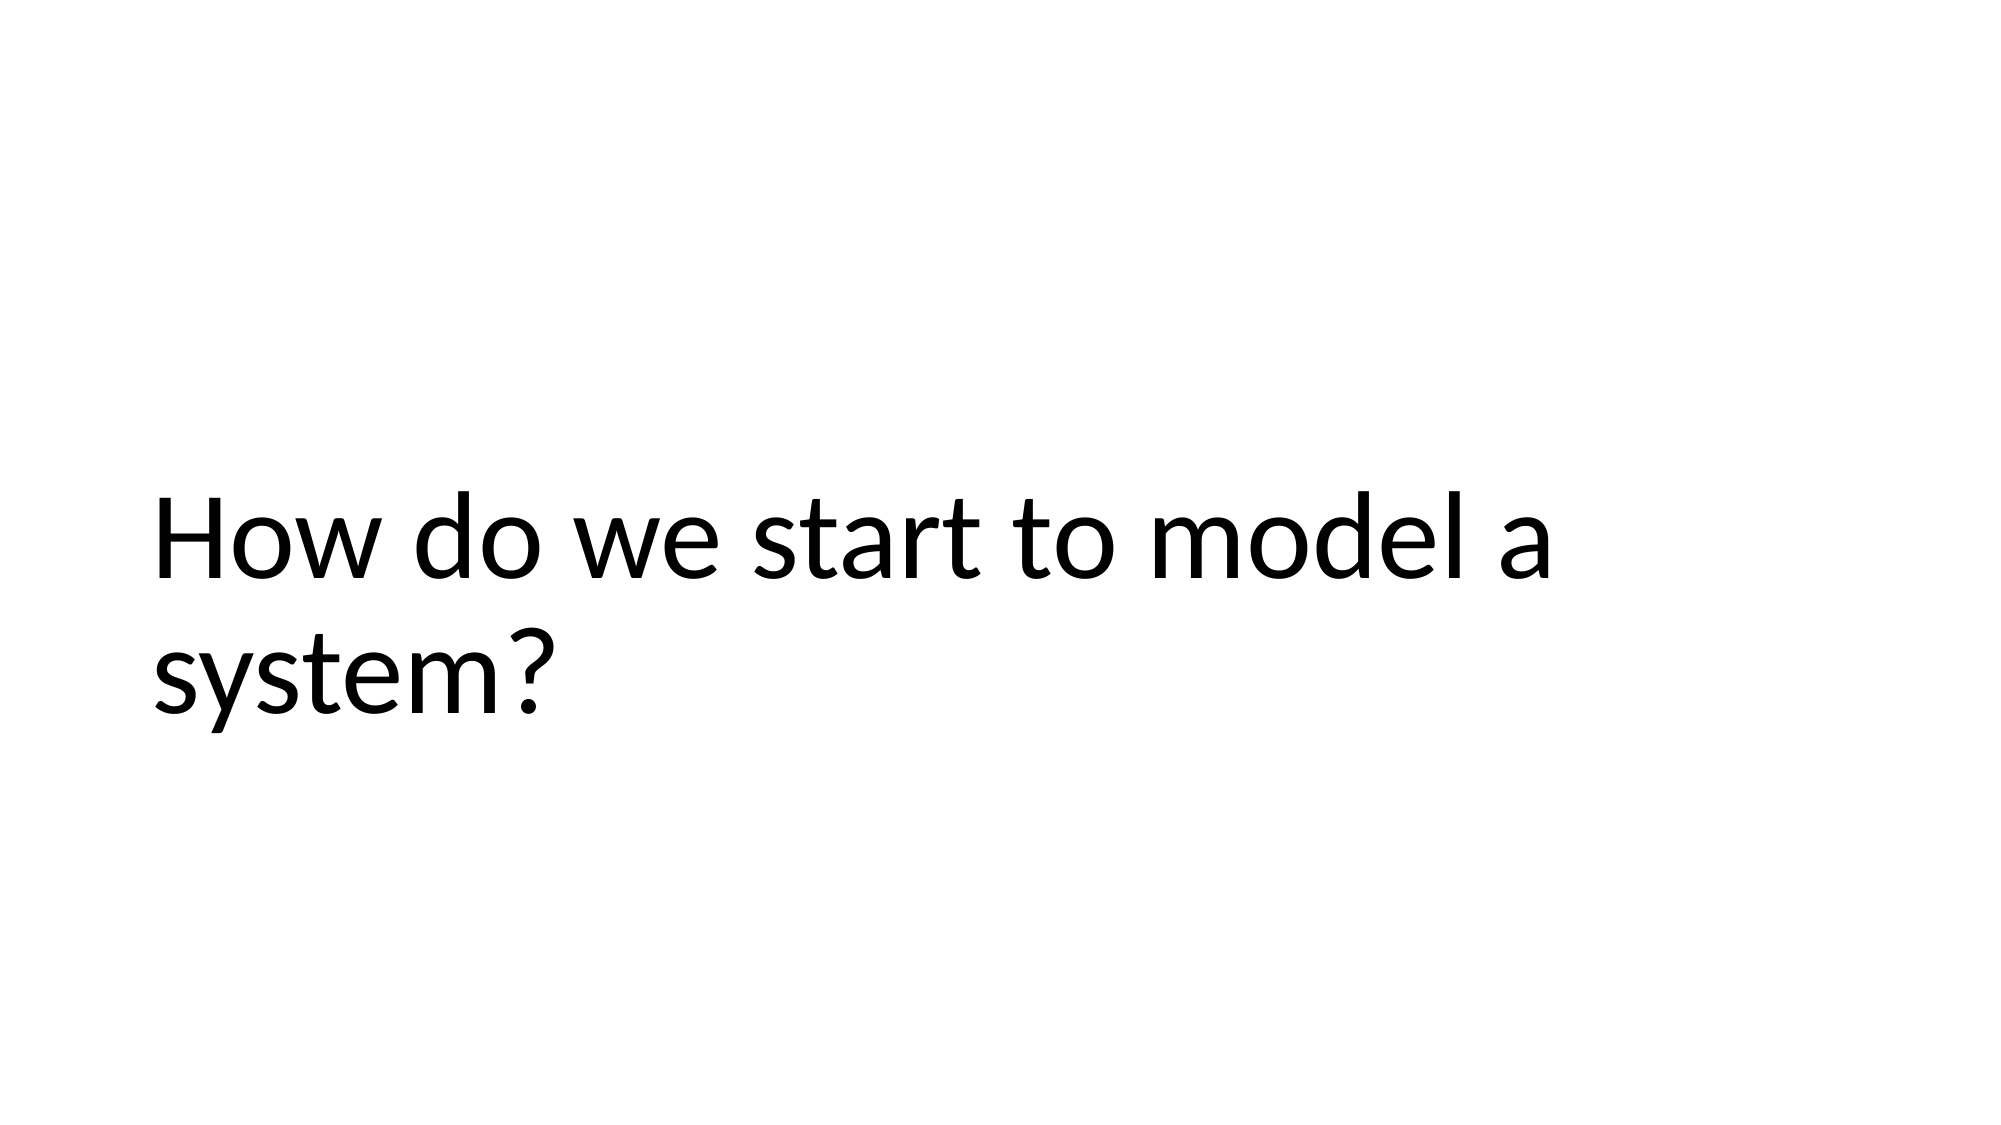

# How do we start to model a system?